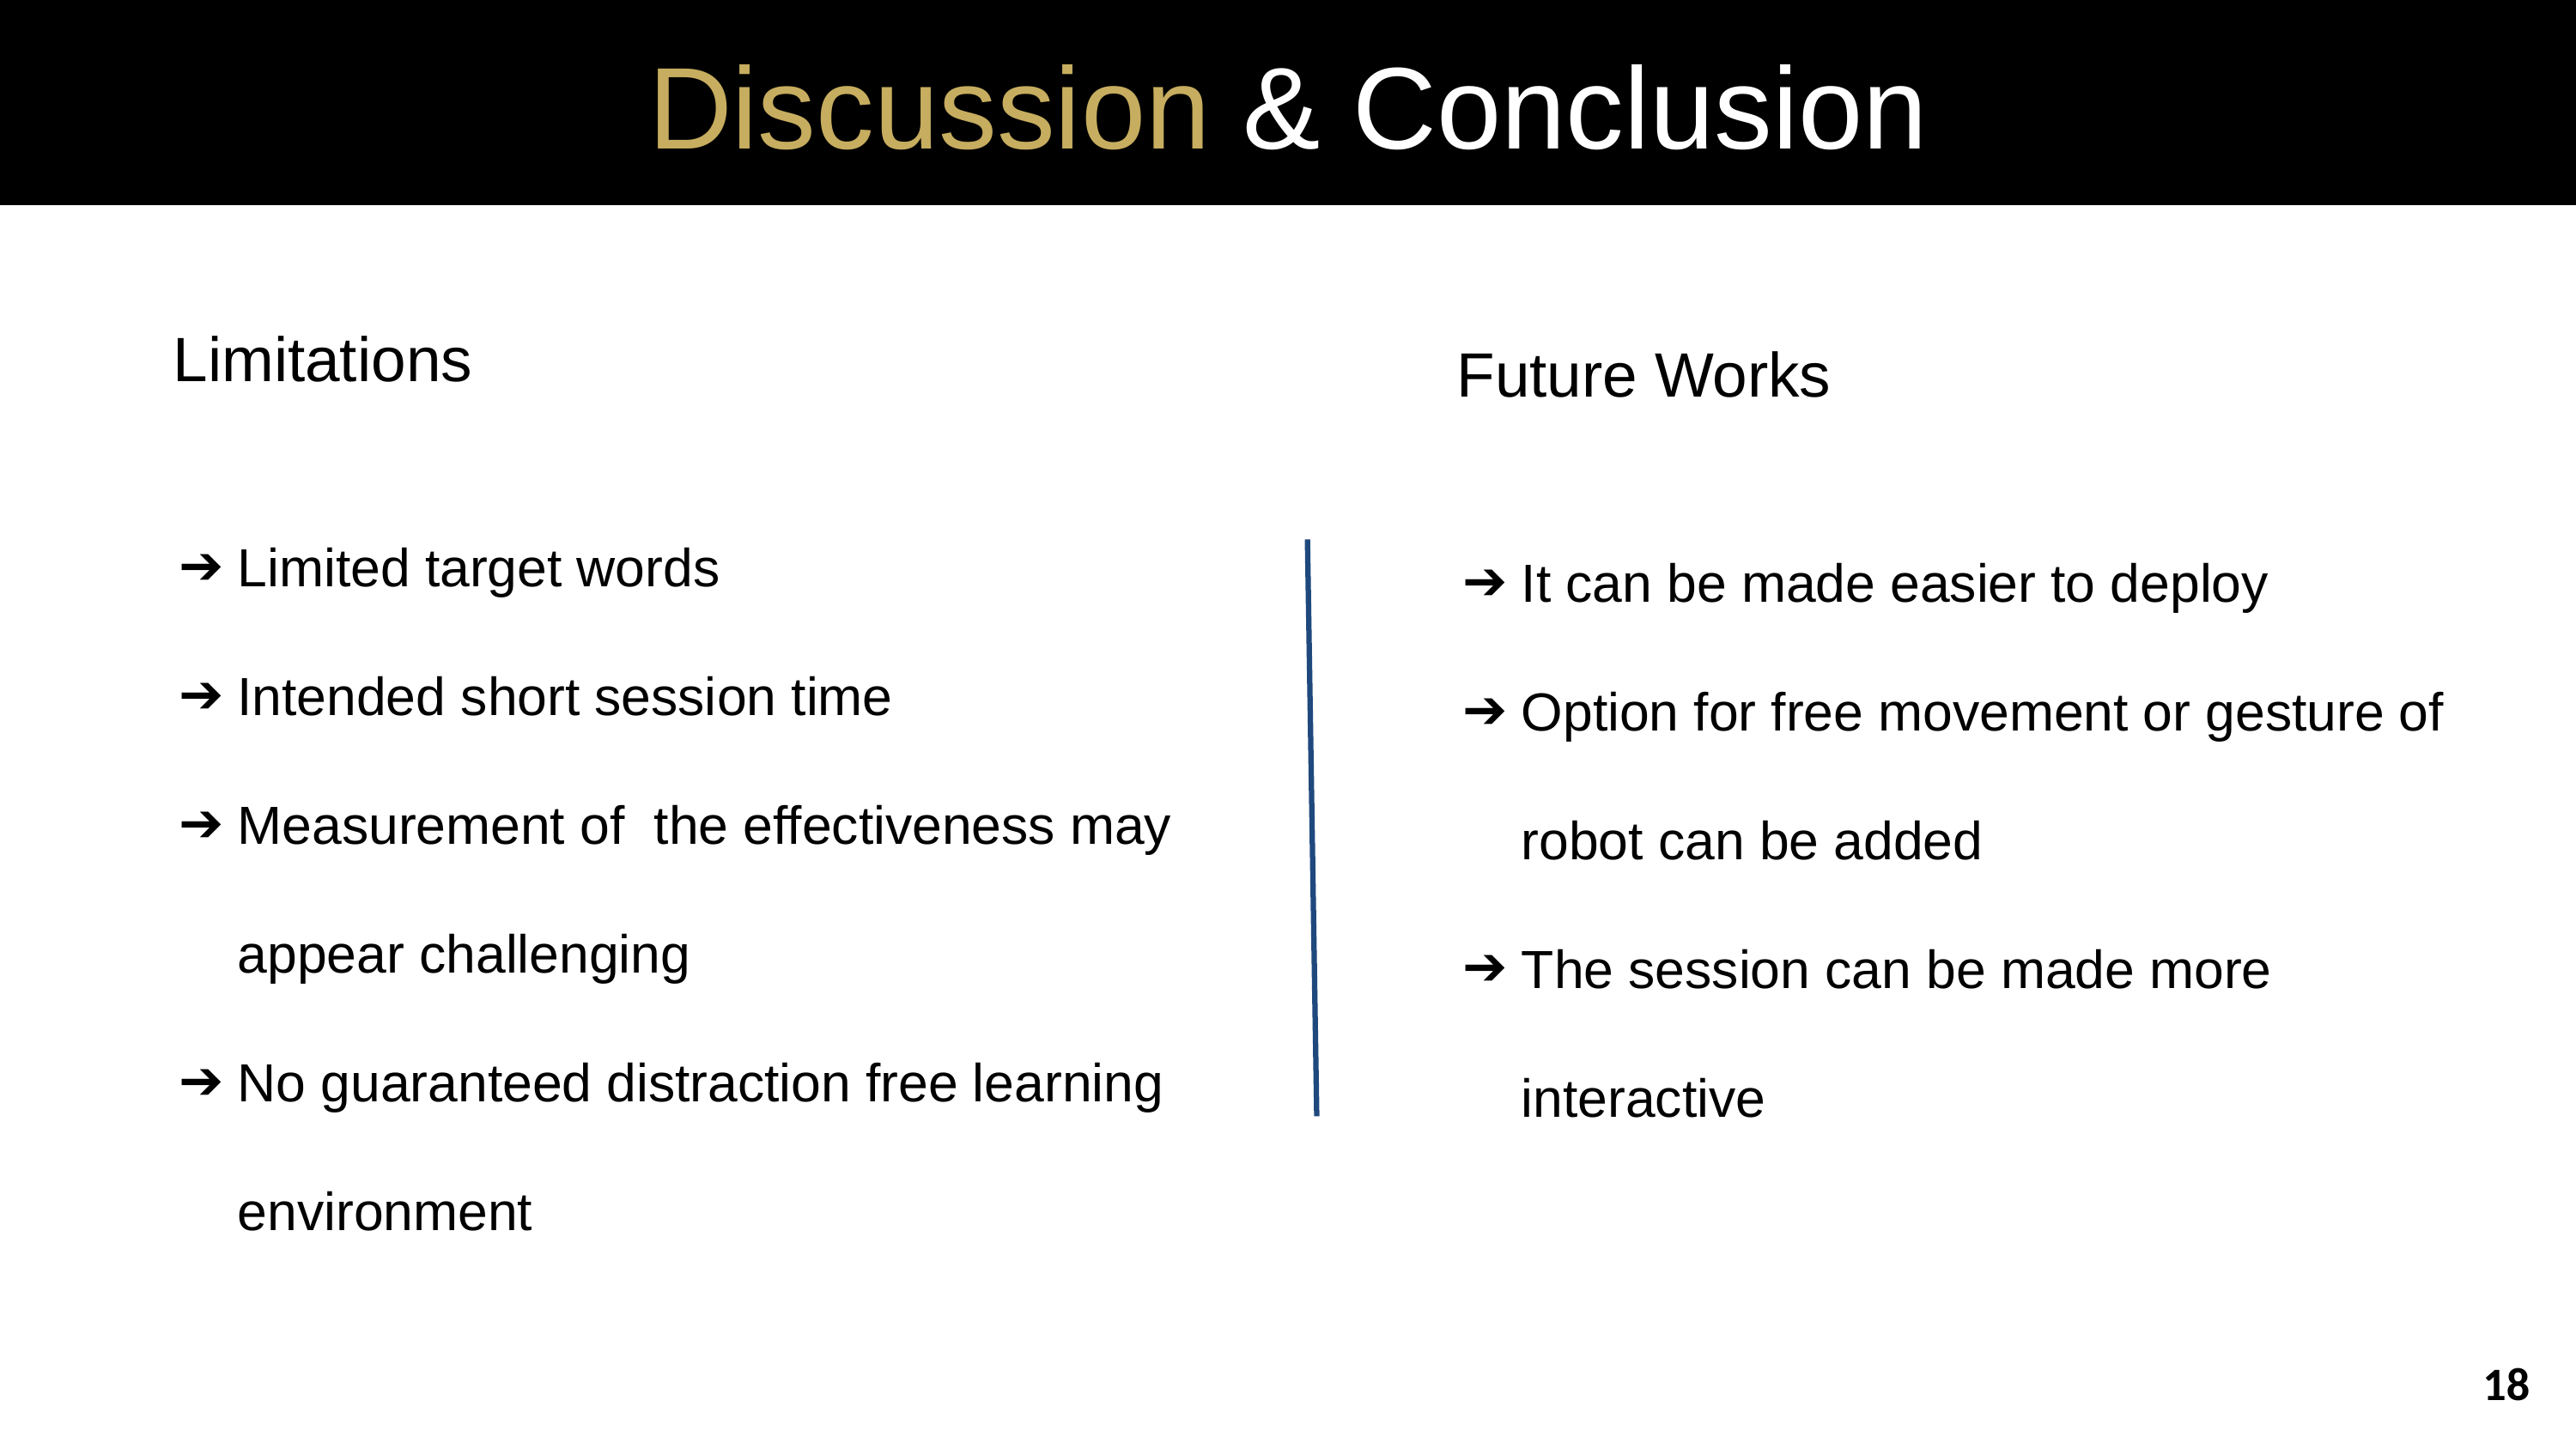

Discussion & Conclusion
Limitations

Limited target words
Intended short session time
Measurement of  the effectiveness may appear challenging
No guaranteed distraction free learning environment
Future Works

It can be made easier to deploy
Option for free movement or gesture of robot can be added
The session can be made more interactive
18